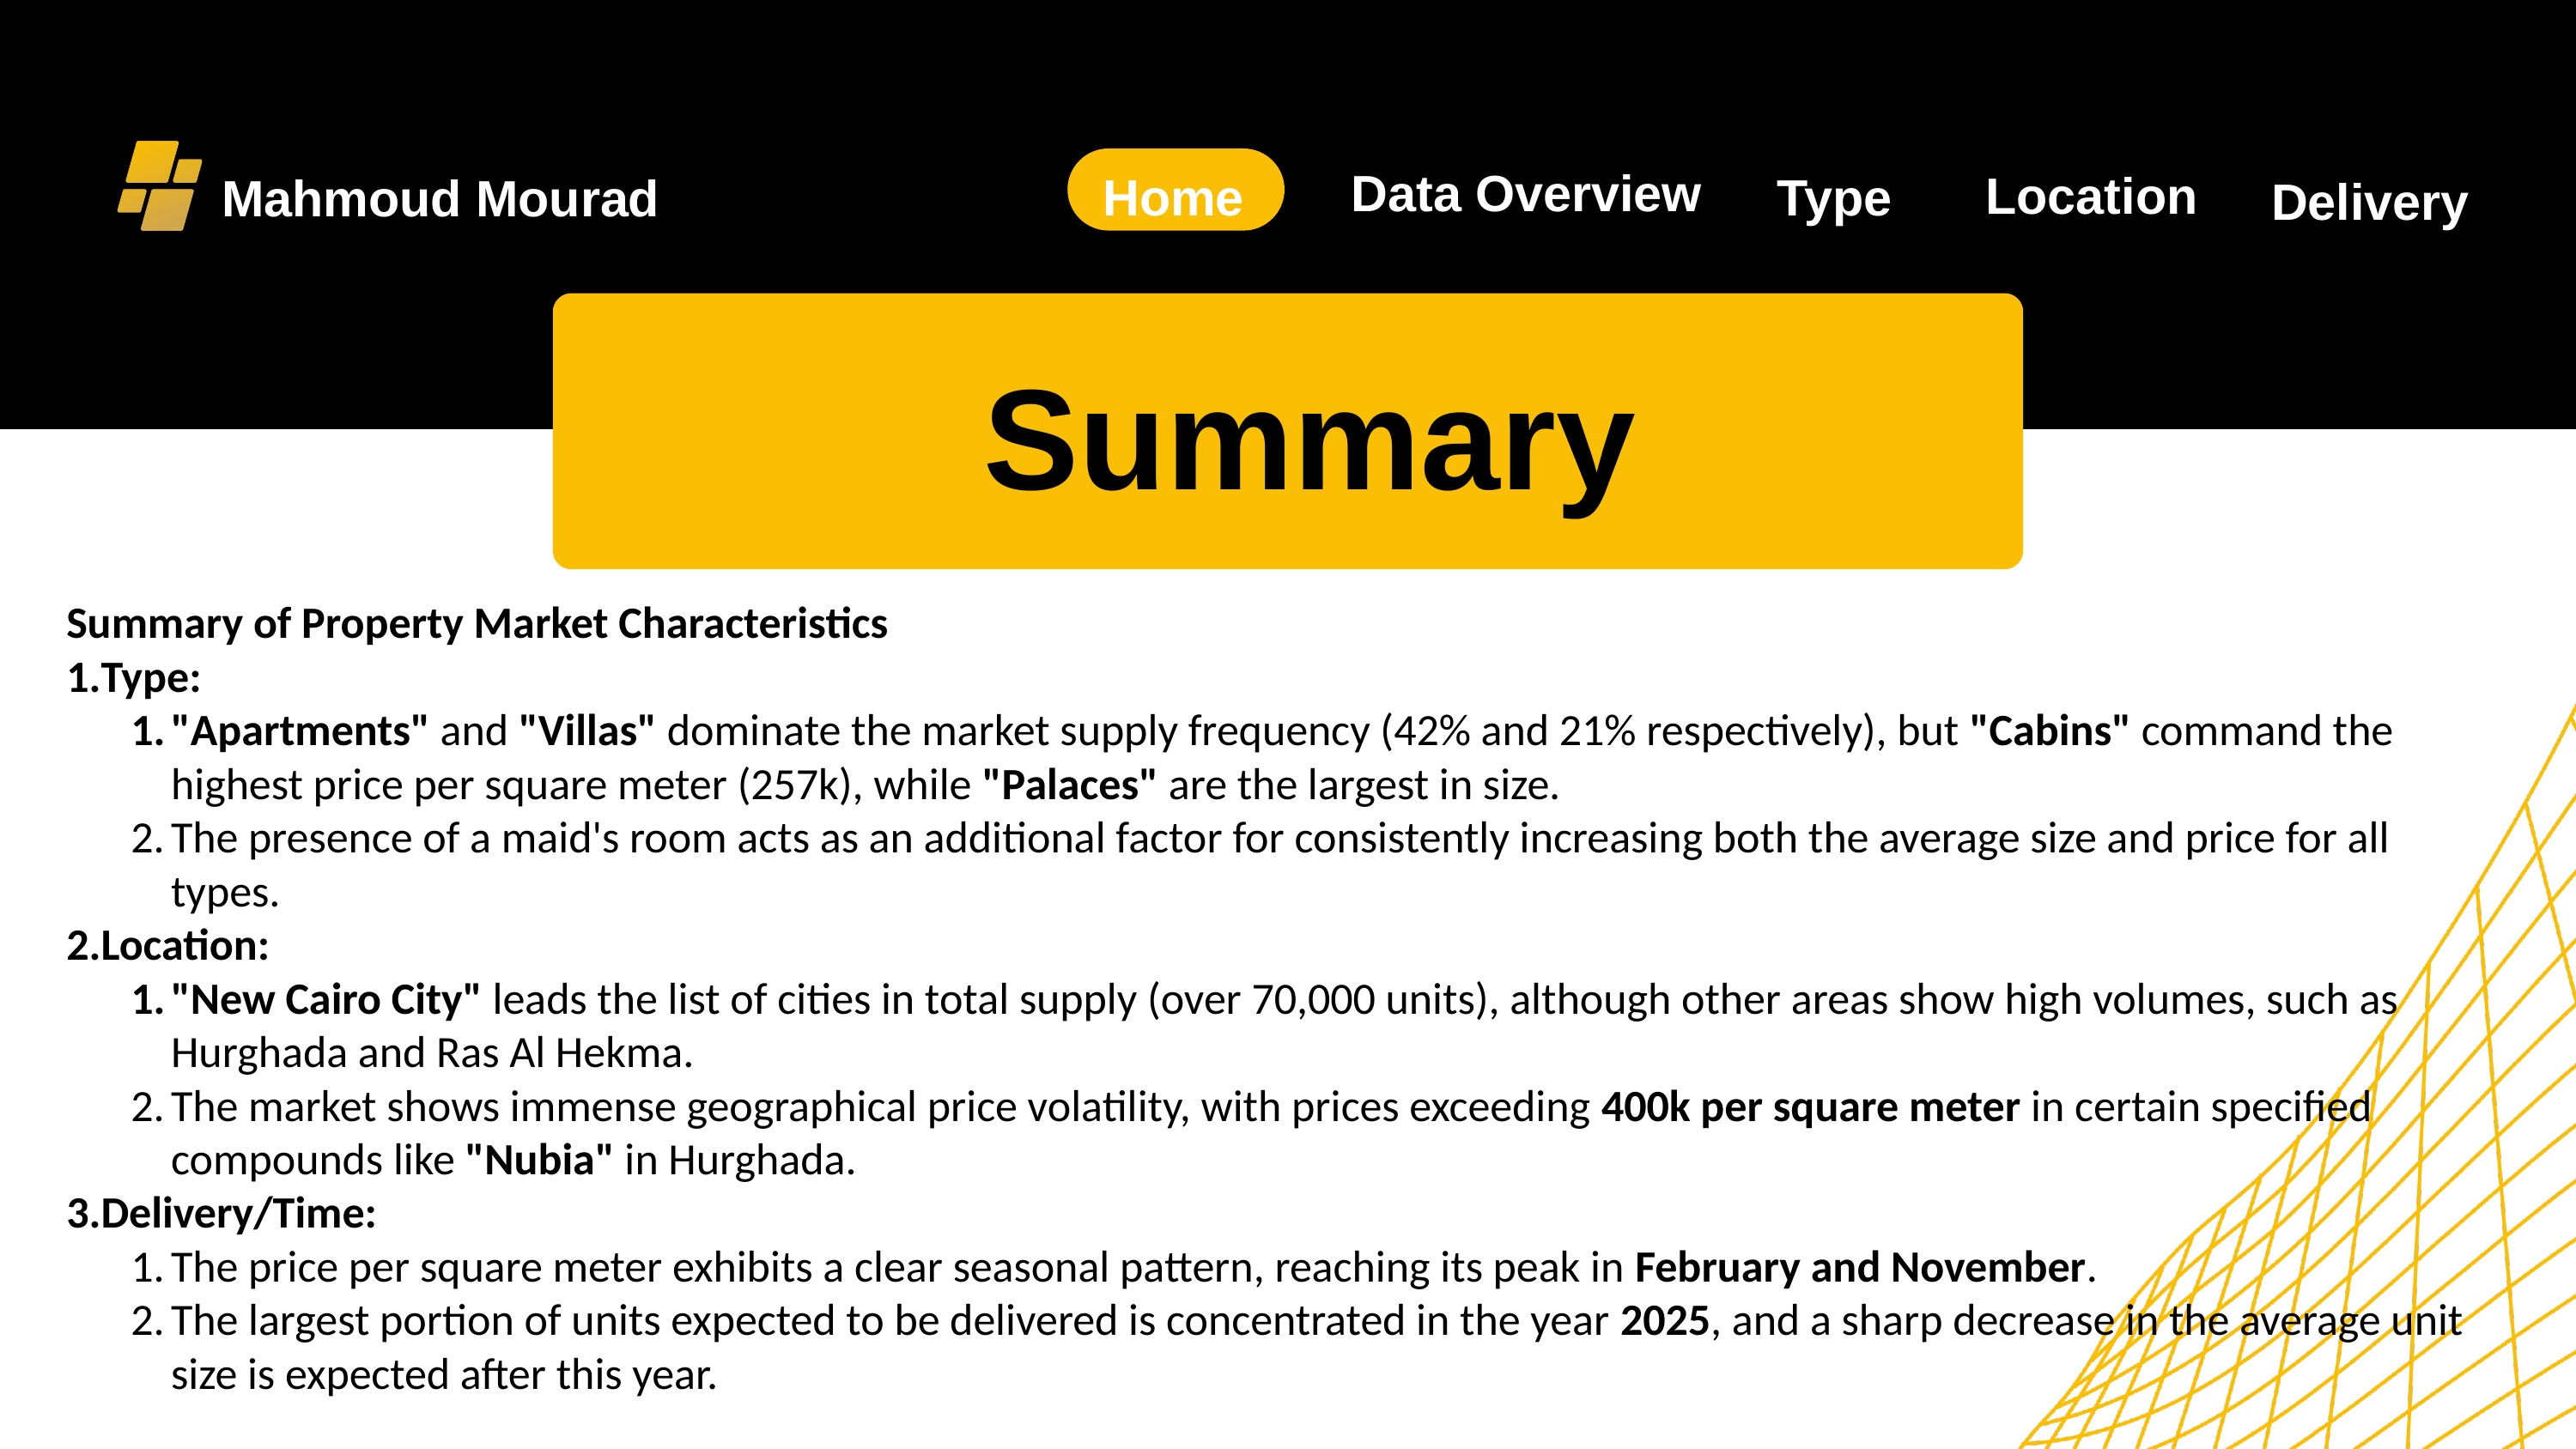

About us

Data Overview
Location
Type
Home
Mahmoud Mourad
Delivery

Summary
Summary of Property Market Characteristics
Type:
"Apartments" and "Villas" dominate the market supply frequency (42% and 21% respectively), but "Cabins" command the highest price per square meter (257k), while "Palaces" are the largest in size.
The presence of a maid's room acts as an additional factor for consistently increasing both the average size and price for all types.
Location:
"New Cairo City" leads the list of cities in total supply (over 70,000 units), although other areas show high volumes, such as Hurghada and Ras Al Hekma.
The market shows immense geographical price volatility, with prices exceeding 400k per square meter in certain specified compounds like "Nubia" in Hurghada.
Delivery/Time:
The price per square meter exhibits a clear seasonal pattern, reaching its peak in February and November.
The largest portion of units expected to be delivered is concentrated in the year 2025, and a sharp decrease in the average unit size is expected after this year.